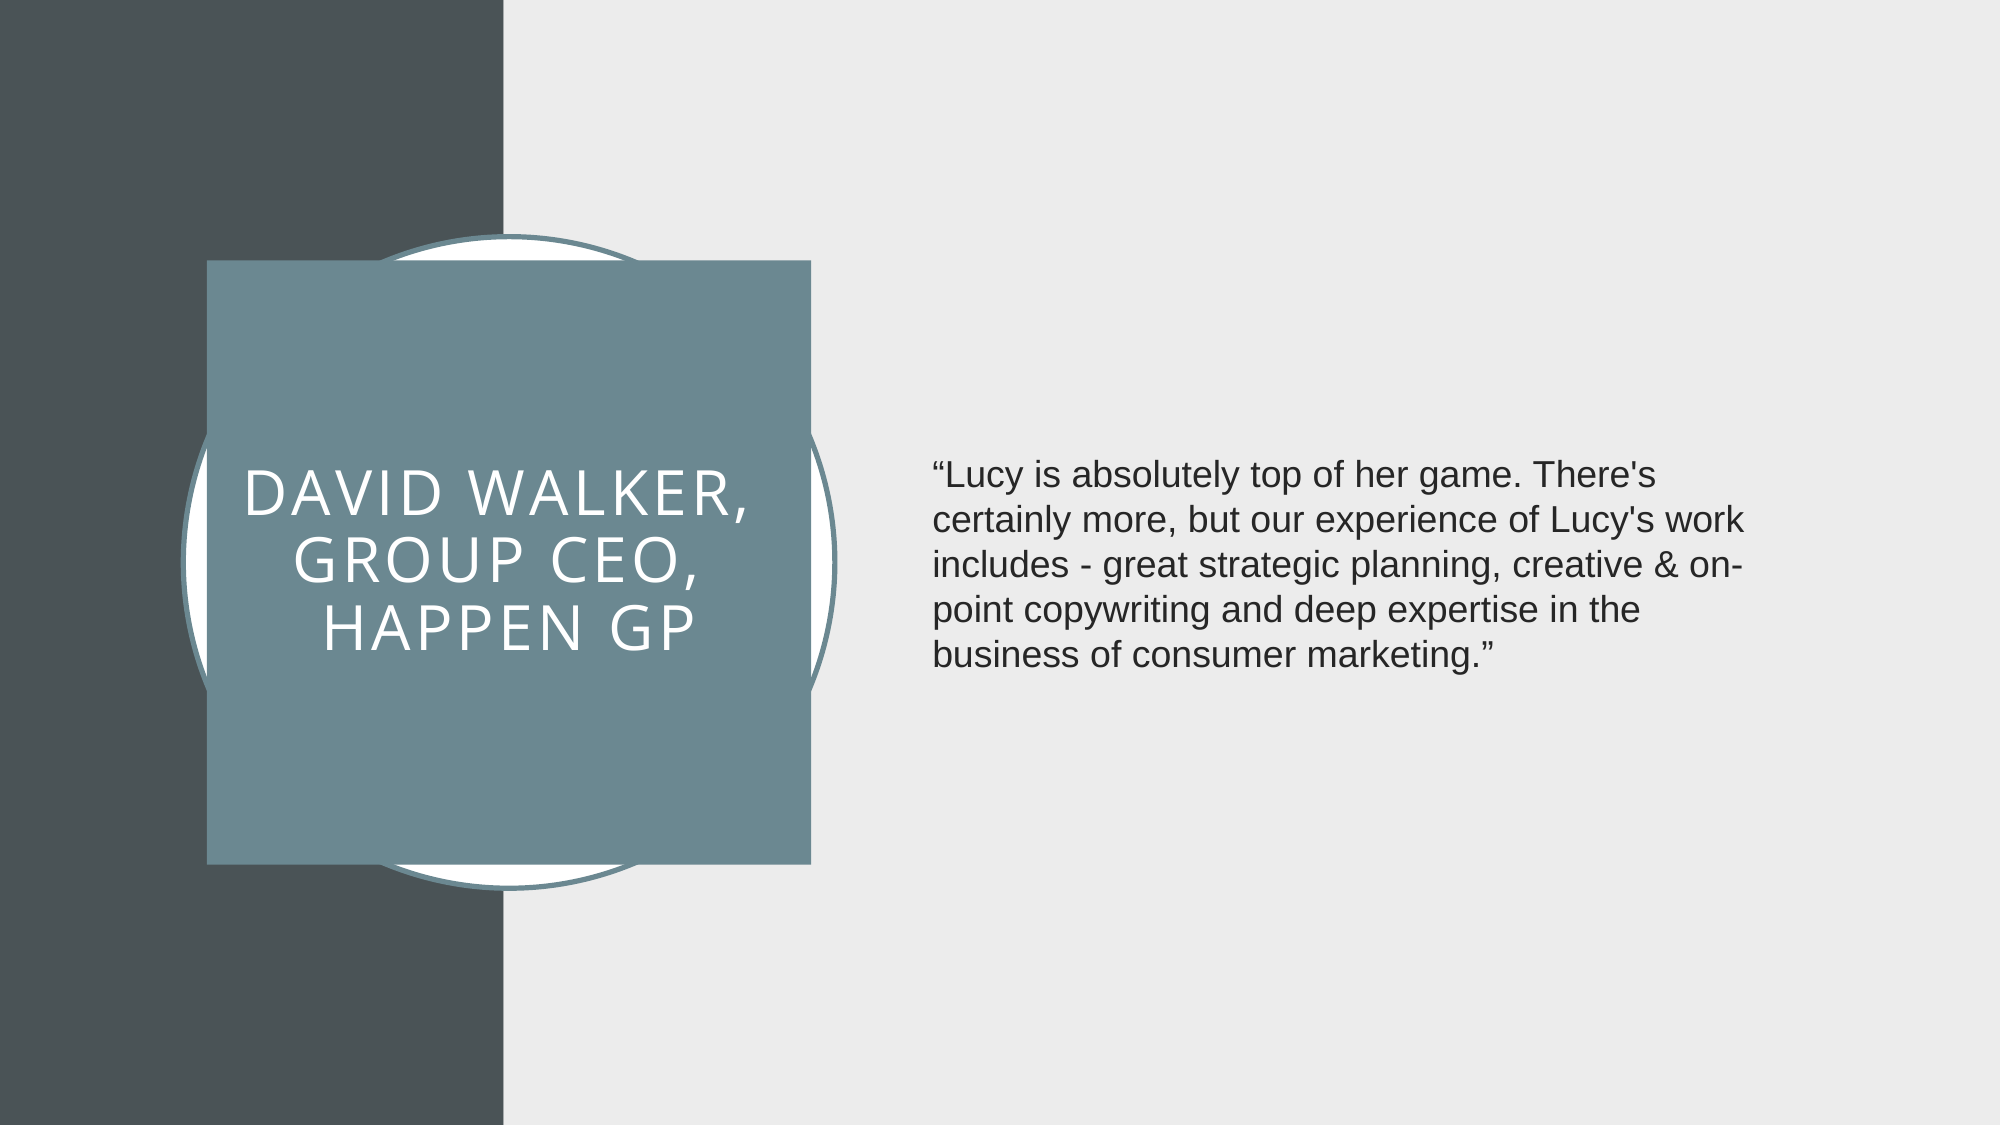

“Lucy is absolutely top of her game. There's certainly more, but our experience of Lucy's work includes - great strategic planning, creative & on-point copywriting and deep expertise in the business of consumer marketing.”

# David walker, group CEO, Happen Gp